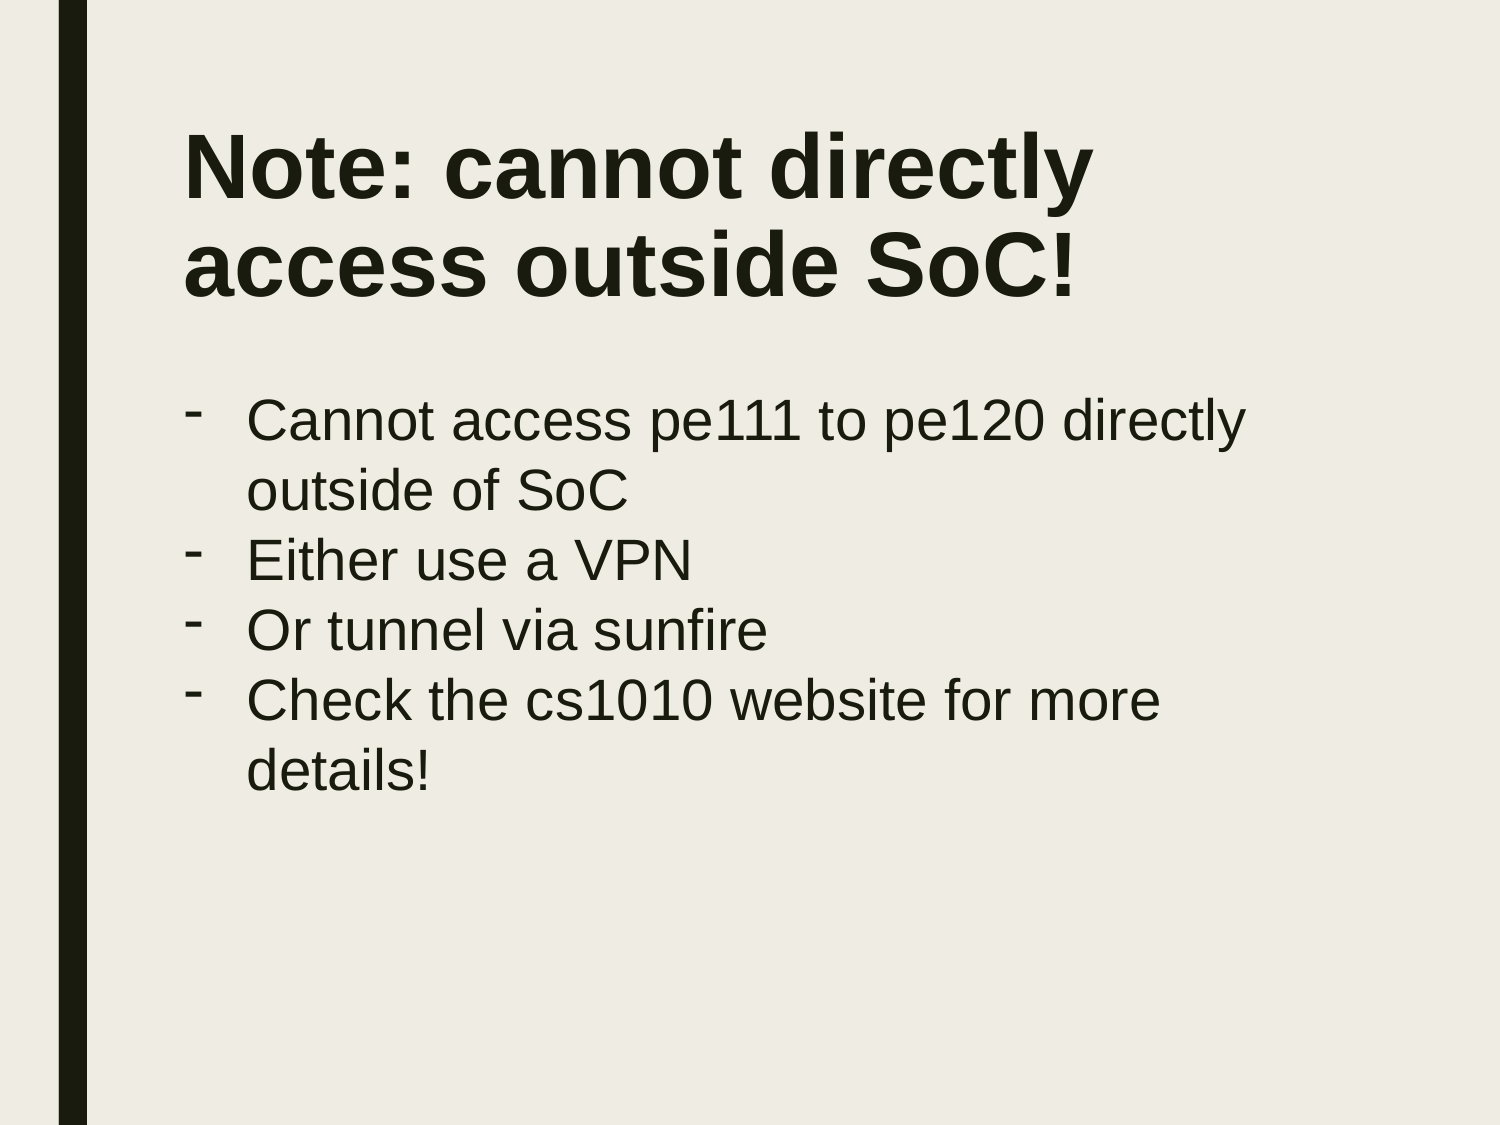

# Note: cannot directly access outside SoC!
Cannot access pe111 to pe120 directly outside of SoC
Either use a VPN
Or tunnel via sunfire
Check the cs1010 website for more details!